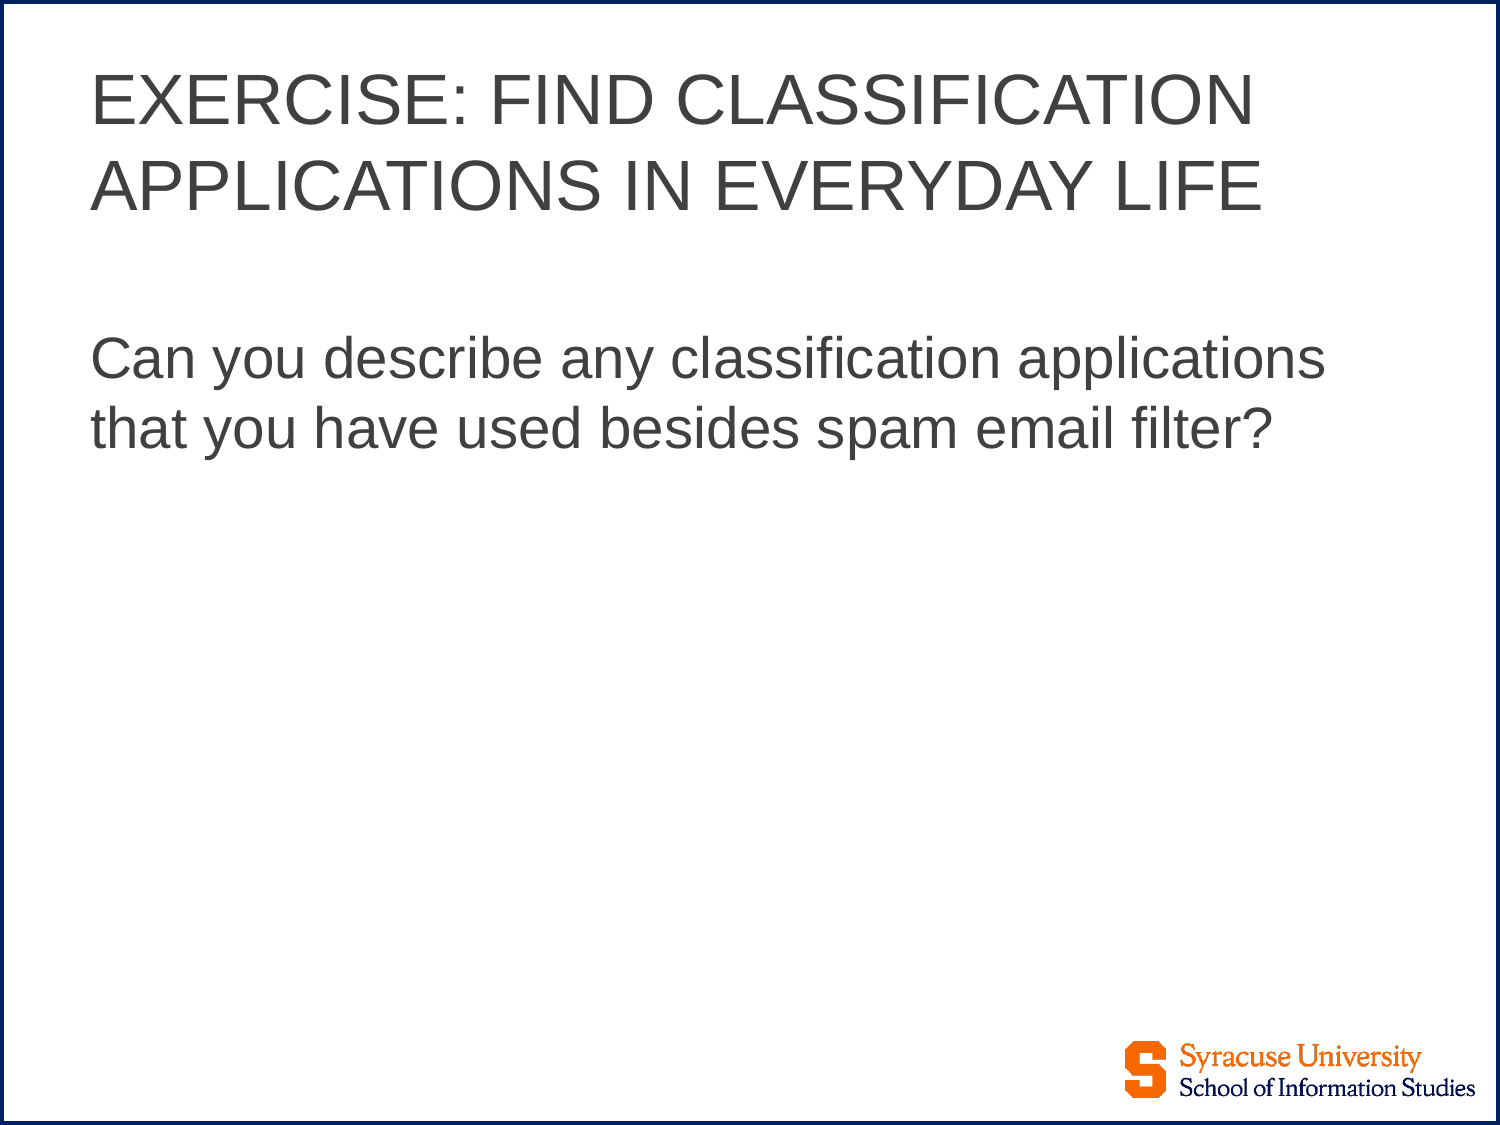

# EXERCISE: FIND CLASSIFICATION APPLICATIONS IN EVERYDAY LIFE
Can you describe any classification applications that you have used besides spam email filter?